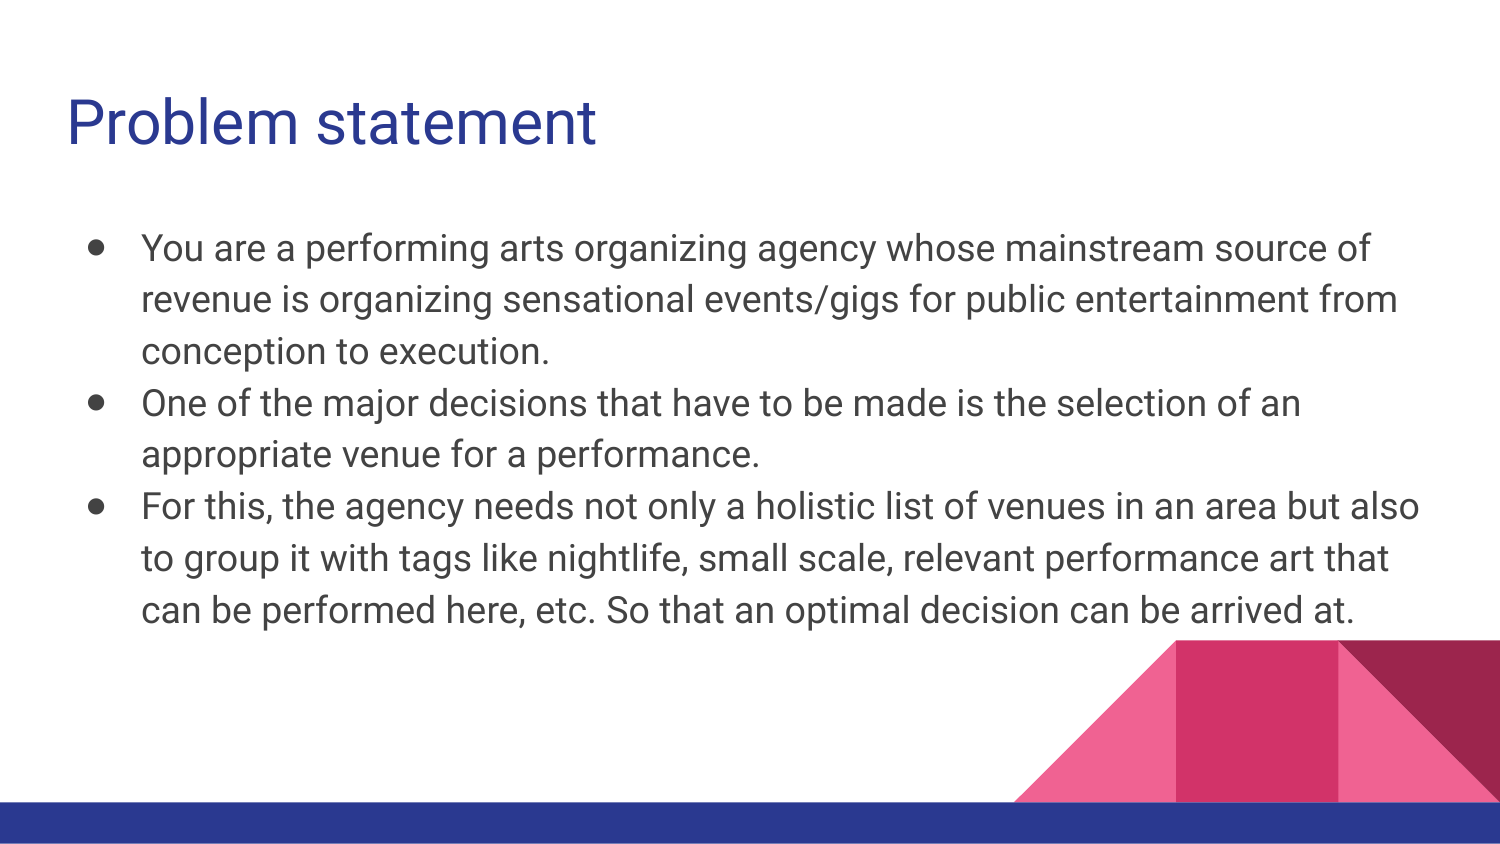

# Problem statement

You are a performing arts organizing agency whose mainstream source of revenue is organizing sensational events/gigs for public entertainment from conception to execution.
One of the major decisions that have to be made is the selection of an appropriate venue for a performance.
For this, the agency needs not only a holistic list of venues in an area but also to group it with tags like nightlife, small scale, relevant performance art that can be performed here, etc. So that an optimal decision can be arrived at.